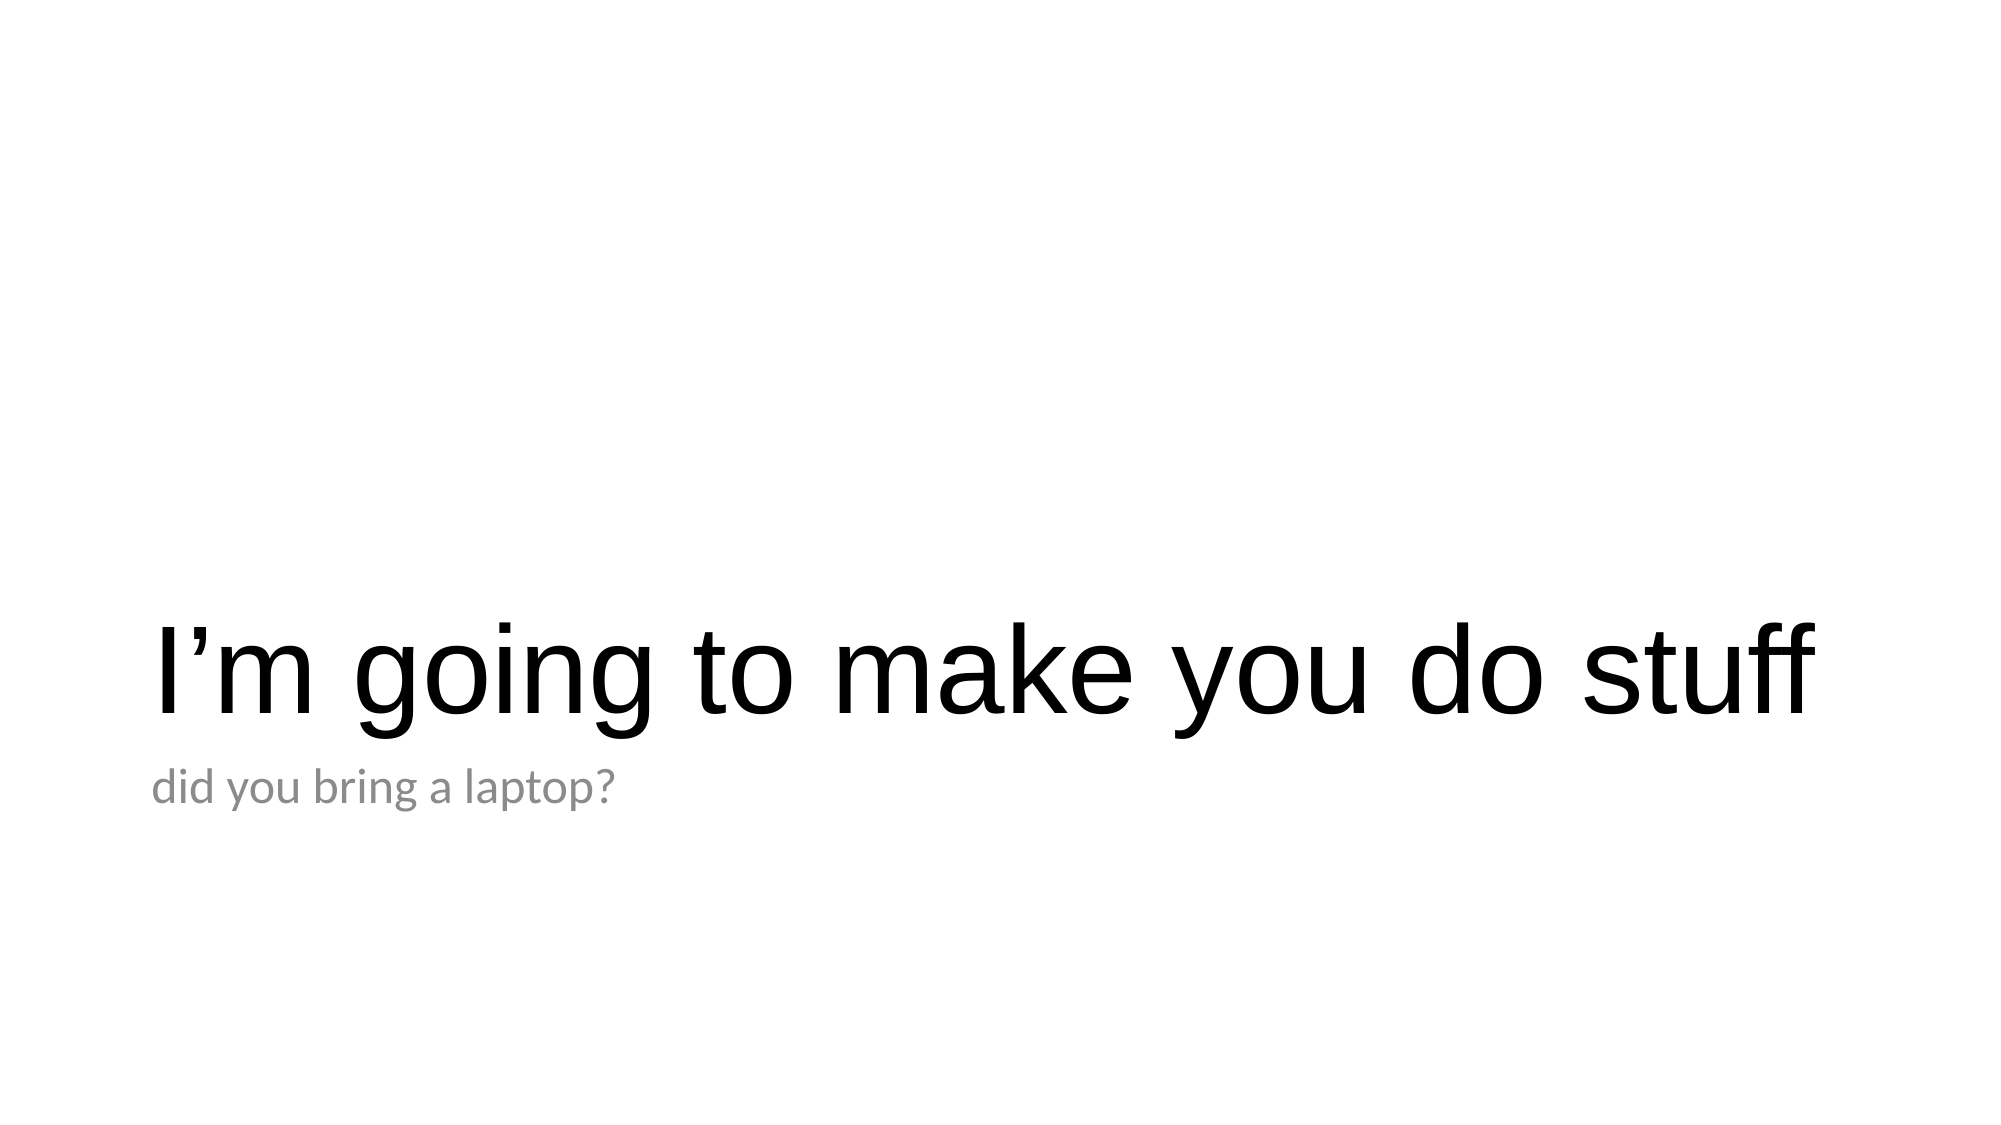

# I’m going to make you do stuff
did you bring a laptop?